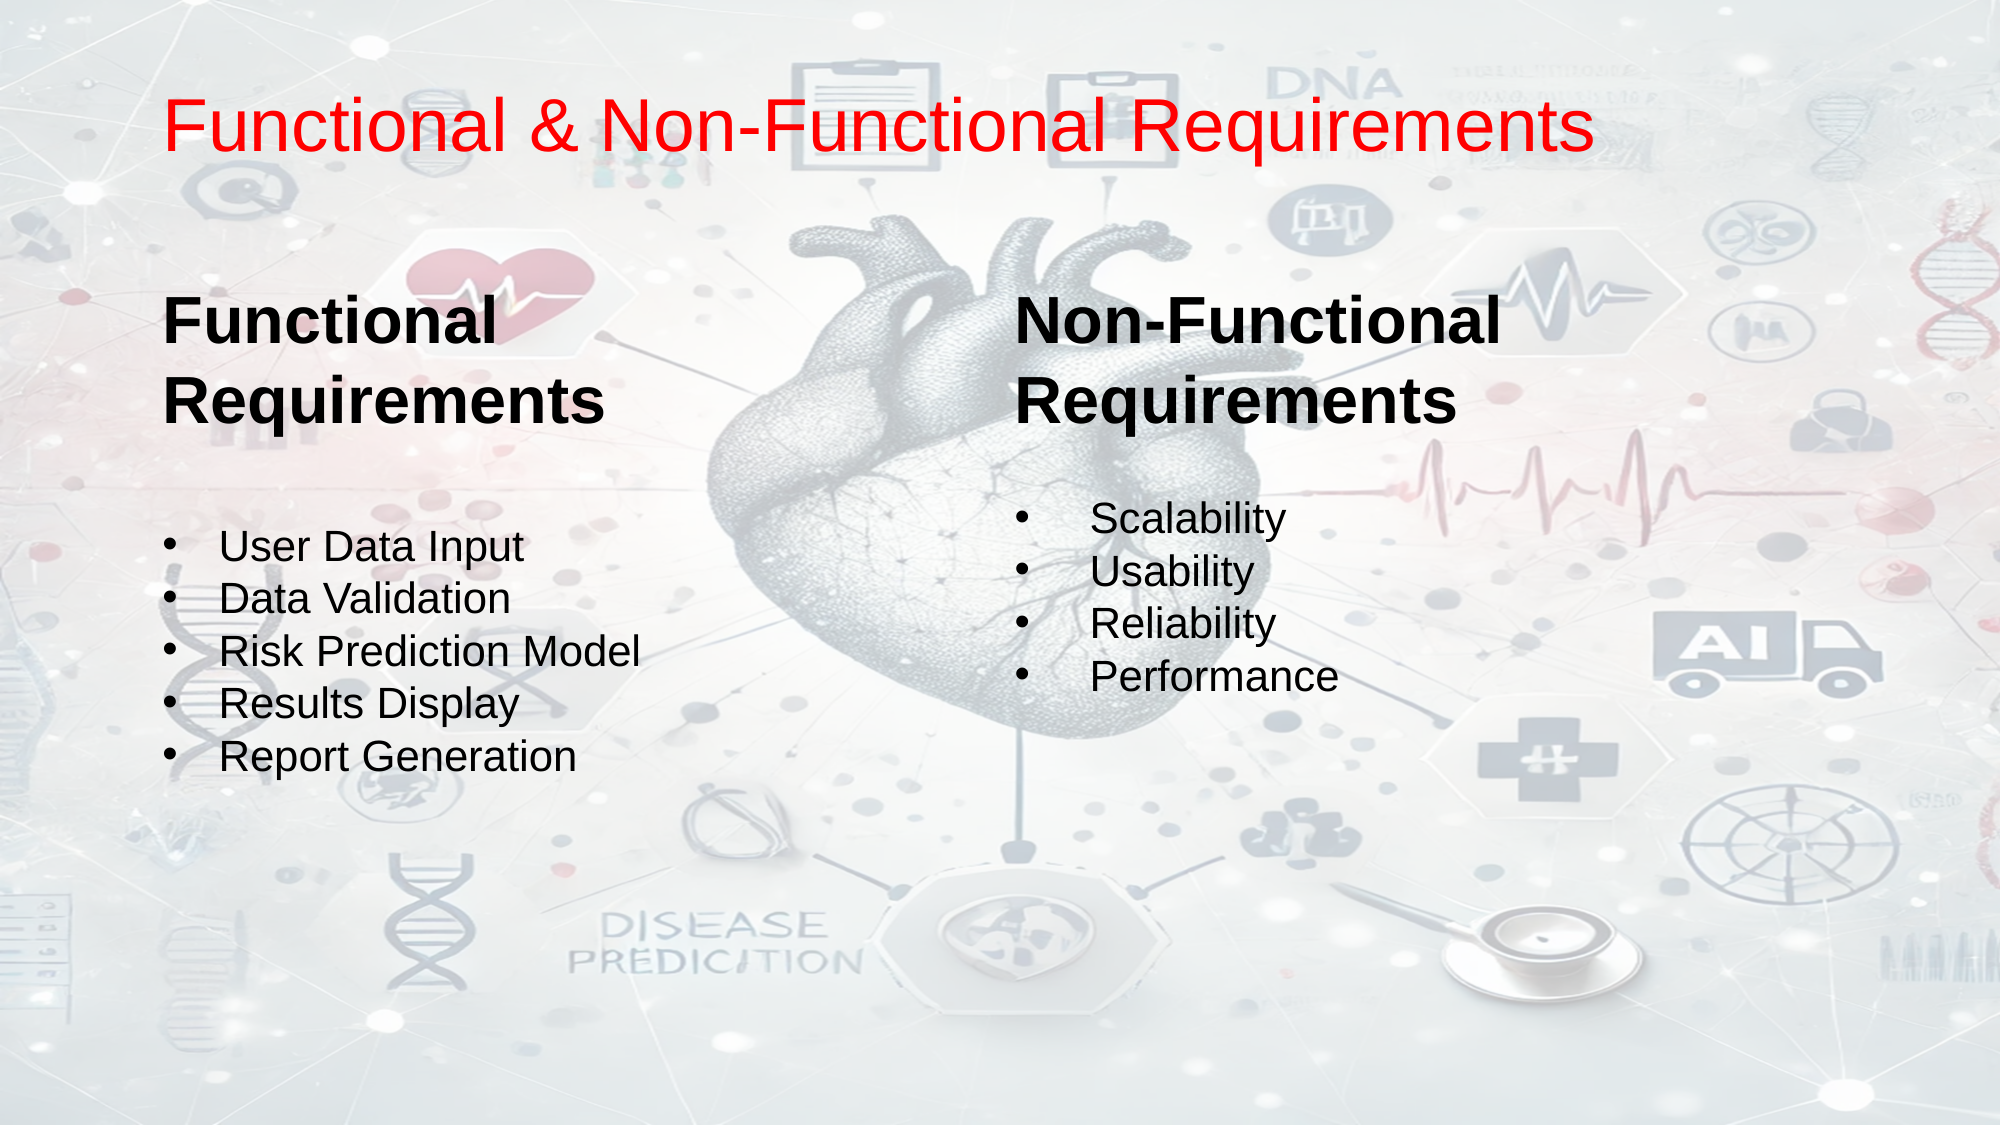

Functional & Non-Functional Requirements
Functional Requirements

User Data Input
Data Validation
Risk Prediction Model
Results Display
Report Generation
Non-Functional Requirements

Scalability
Usability
Reliability
Performance